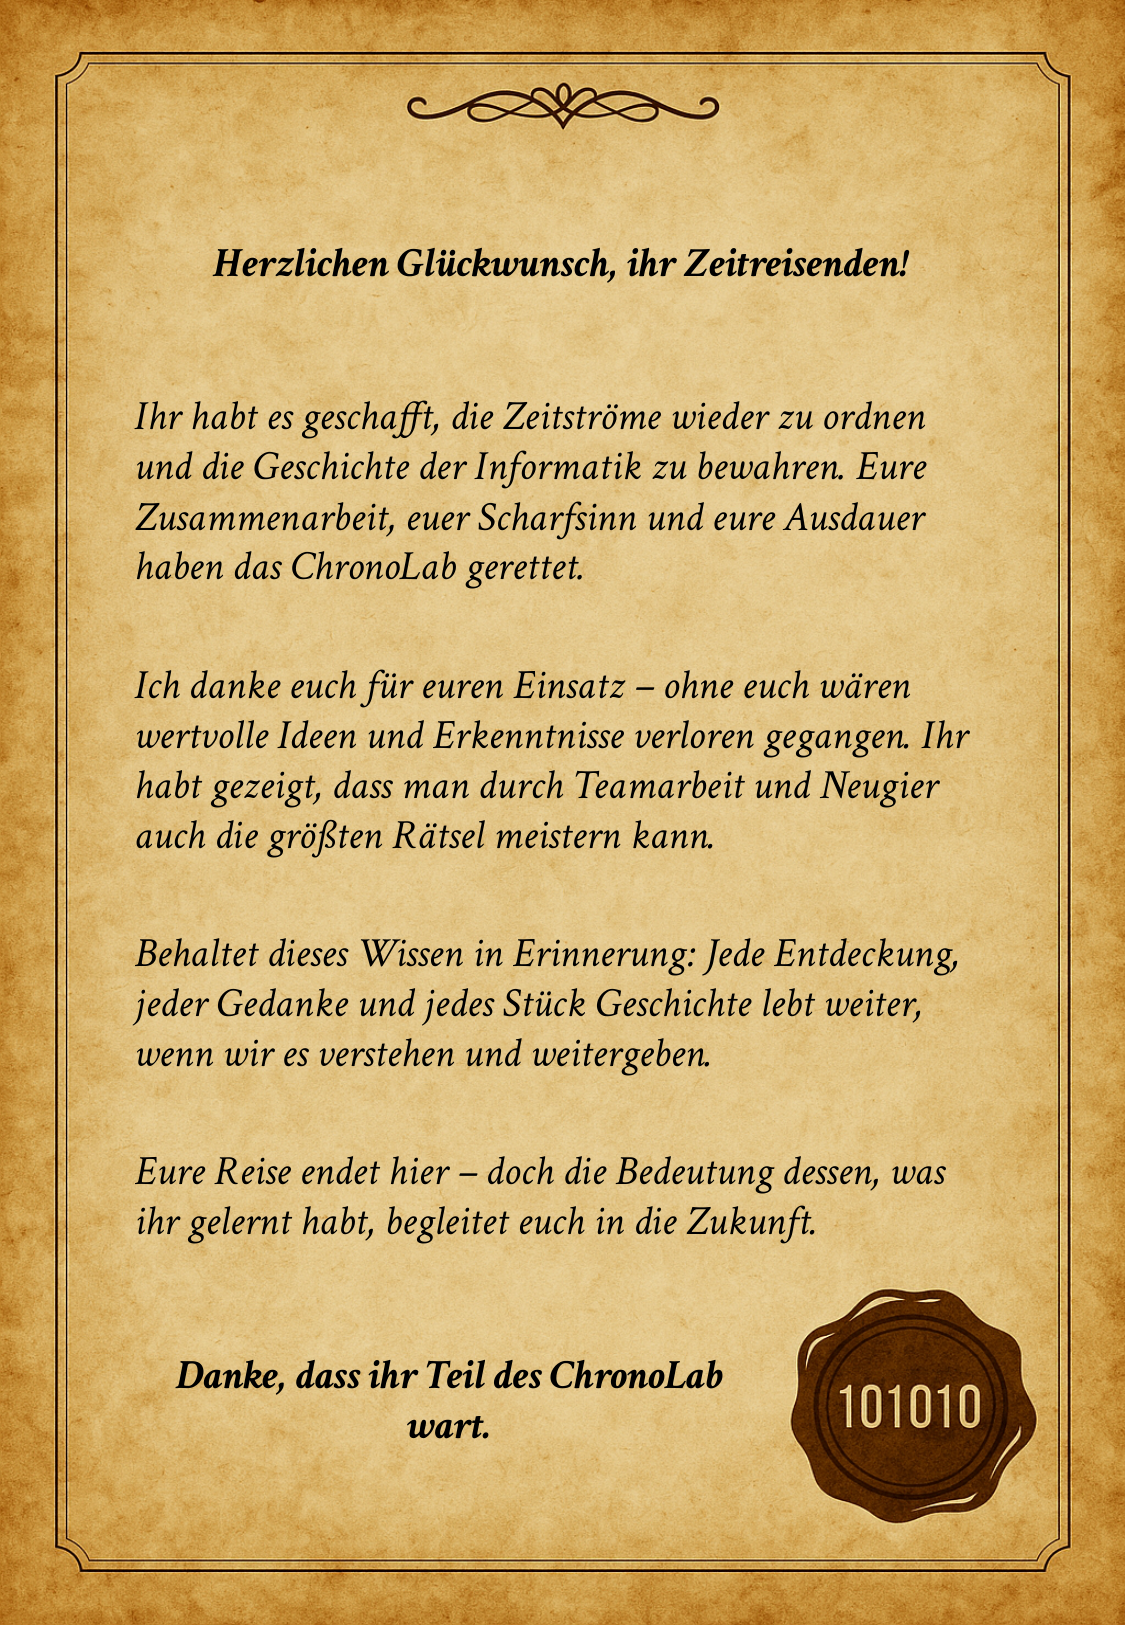

Herzlichen Glückwunsch, ihr Zeitreisenden!
Ihr habt es geschafft, die Zeitströme wieder zu ordnen und die Geschichte der Informatik zu bewahren. Eure Zusammenarbeit, euer Scharfsinn und eure Ausdauer haben das ChronoLab gerettet.
Ich danke euch für euren Einsatz – ohne euch wären wertvolle Ideen und Erkenntnisse verloren gegangen. Ihr habt gezeigt, dass man durch Teamarbeit und Neugier auch die größten Rätsel meistern kann.
Behaltet dieses Wissen in Erinnerung: Jede Entdeckung, jeder Gedanke und jedes Stück Geschichte lebt weiter, wenn wir es verstehen und weitergeben.
Eure Reise endet hier – doch die Bedeutung dessen, was ihr gelernt habt, begleitet euch in die Zukunft.
Danke, dass ihr Teil des ChronoLab wart.